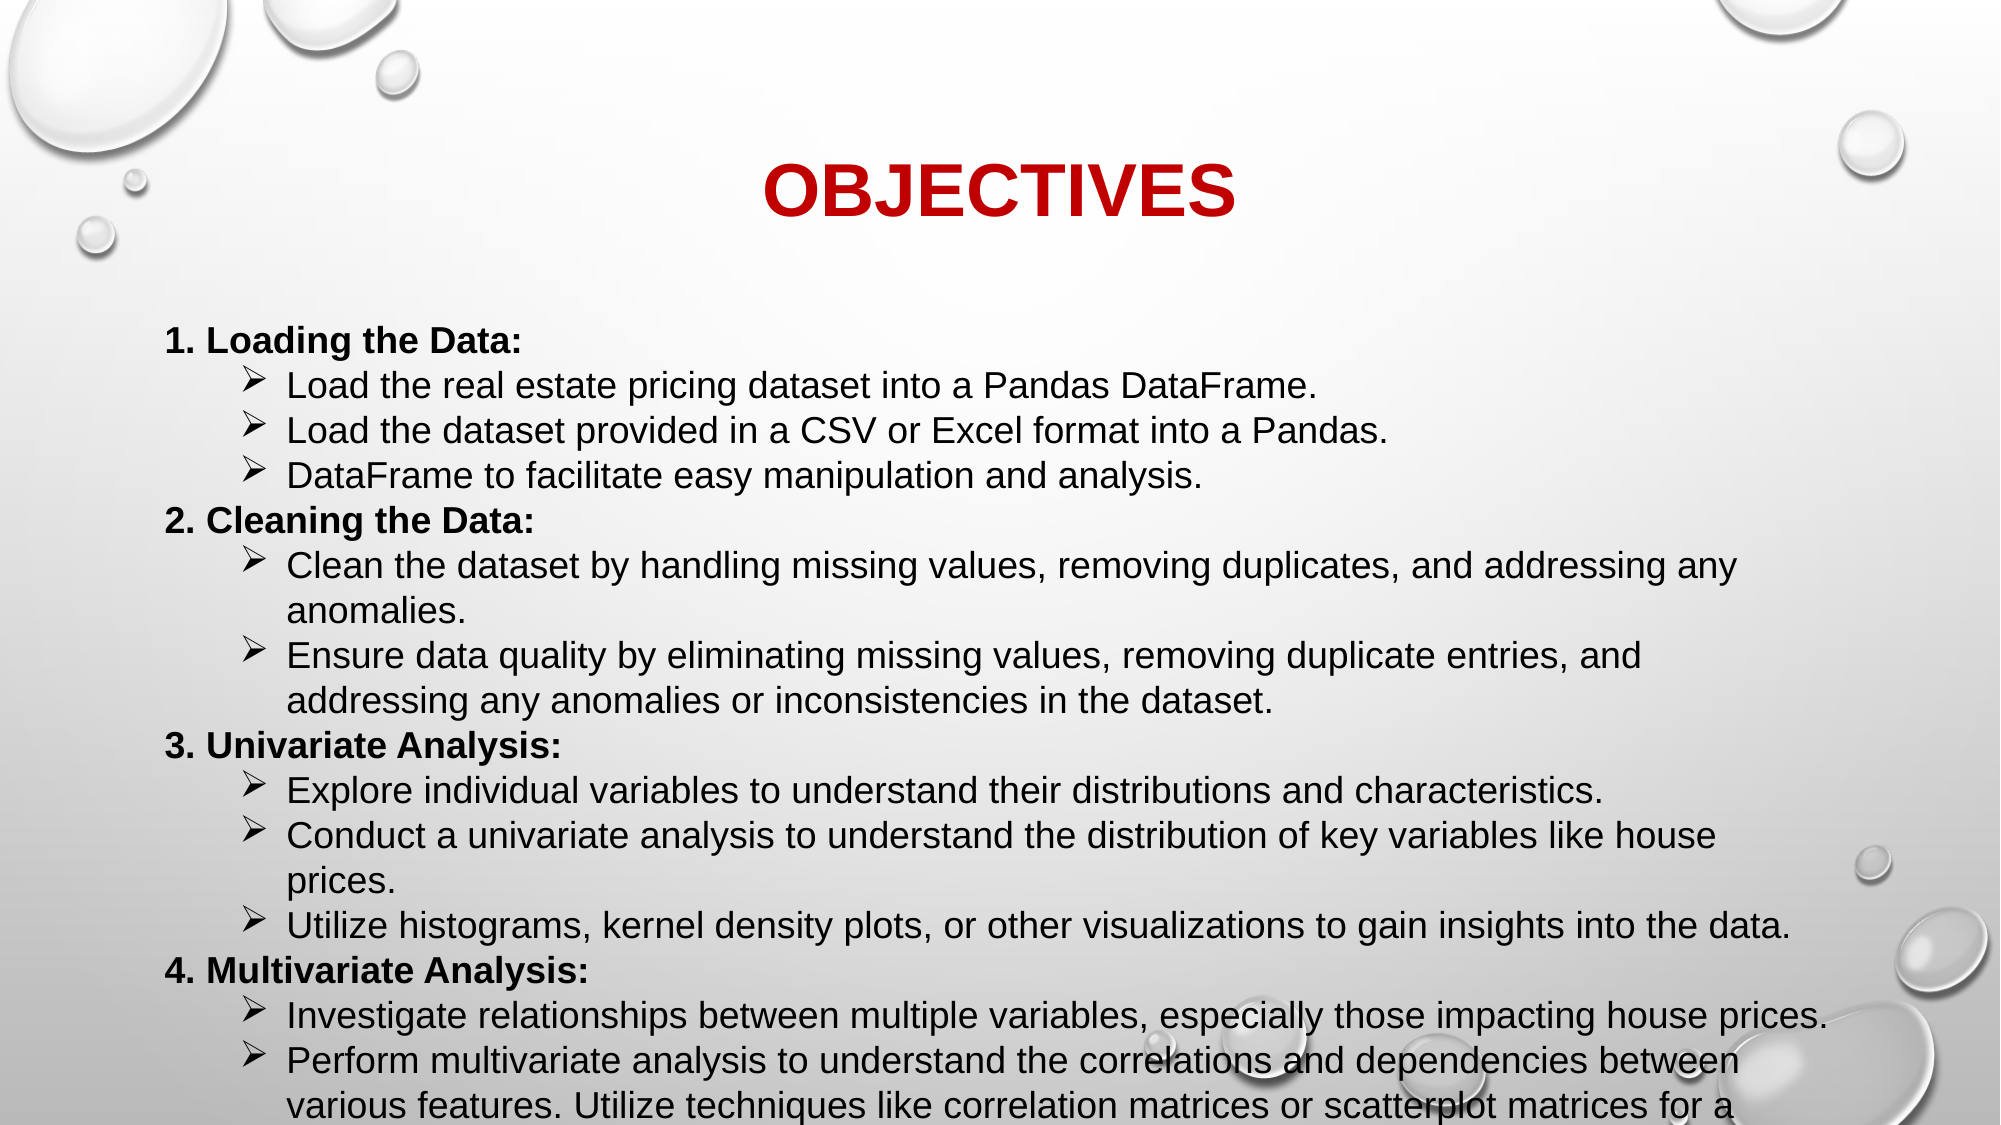

# Objectives
1. Loading the Data:
Load the real estate pricing dataset into a Pandas DataFrame.
Load the dataset provided in a CSV or Excel format into a Pandas.
DataFrame to facilitate easy manipulation and analysis.
2. Cleaning the Data:
Clean the dataset by handling missing values, removing duplicates, and addressing any anomalies.
Ensure data quality by eliminating missing values, removing duplicate entries, and addressing any anomalies or inconsistencies in the dataset.
3. Univariate Analysis:
Explore individual variables to understand their distributions and characteristics.
Conduct a univariate analysis to understand the distribution of key variables like house prices.
Utilize histograms, kernel density plots, or other visualizations to gain insights into the data.
4. Multivariate Analysis:
Investigate relationships between multiple variables, especially those impacting house prices.
Perform multivariate analysis to understand the correlations and dependencies between various features. Utilize techniques like correlation matrices or scatterplot matrices for a comprehensive view.